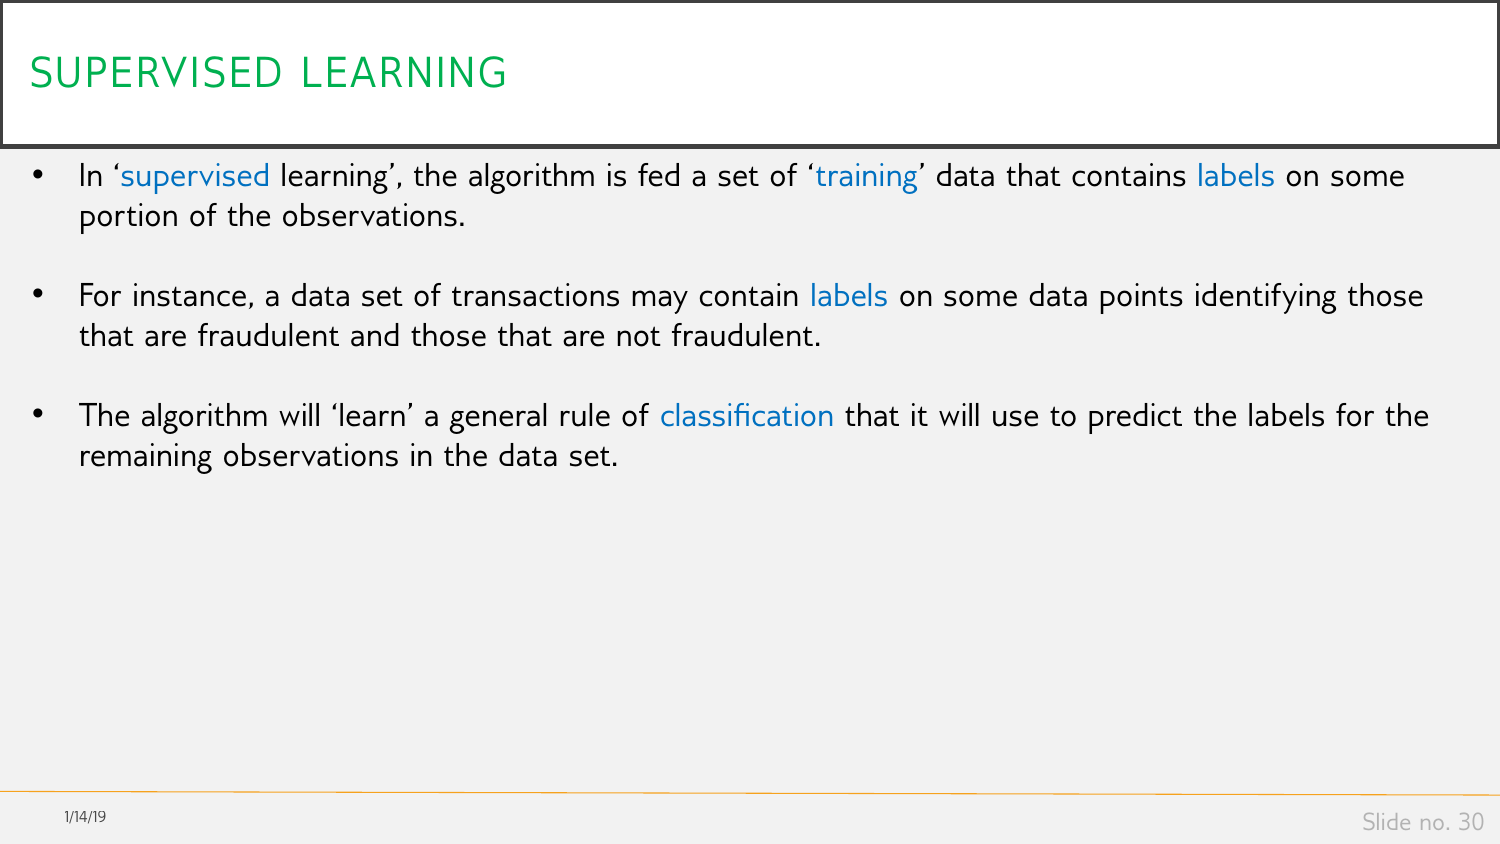

# supervised learning
In ‘supervised learning’, the algorithm is fed a set of ‘training’ data that contains labels on some portion of the observations.

For instance, a data set of transactions may contain labels on some data points identifying those that are fraudulent and those that are not fraudulent.

The algorithm will ‘learn’ a general rule of classification that it will use to predict the labels for the remaining observations in the data set.
1/14/19
Slide no. 30